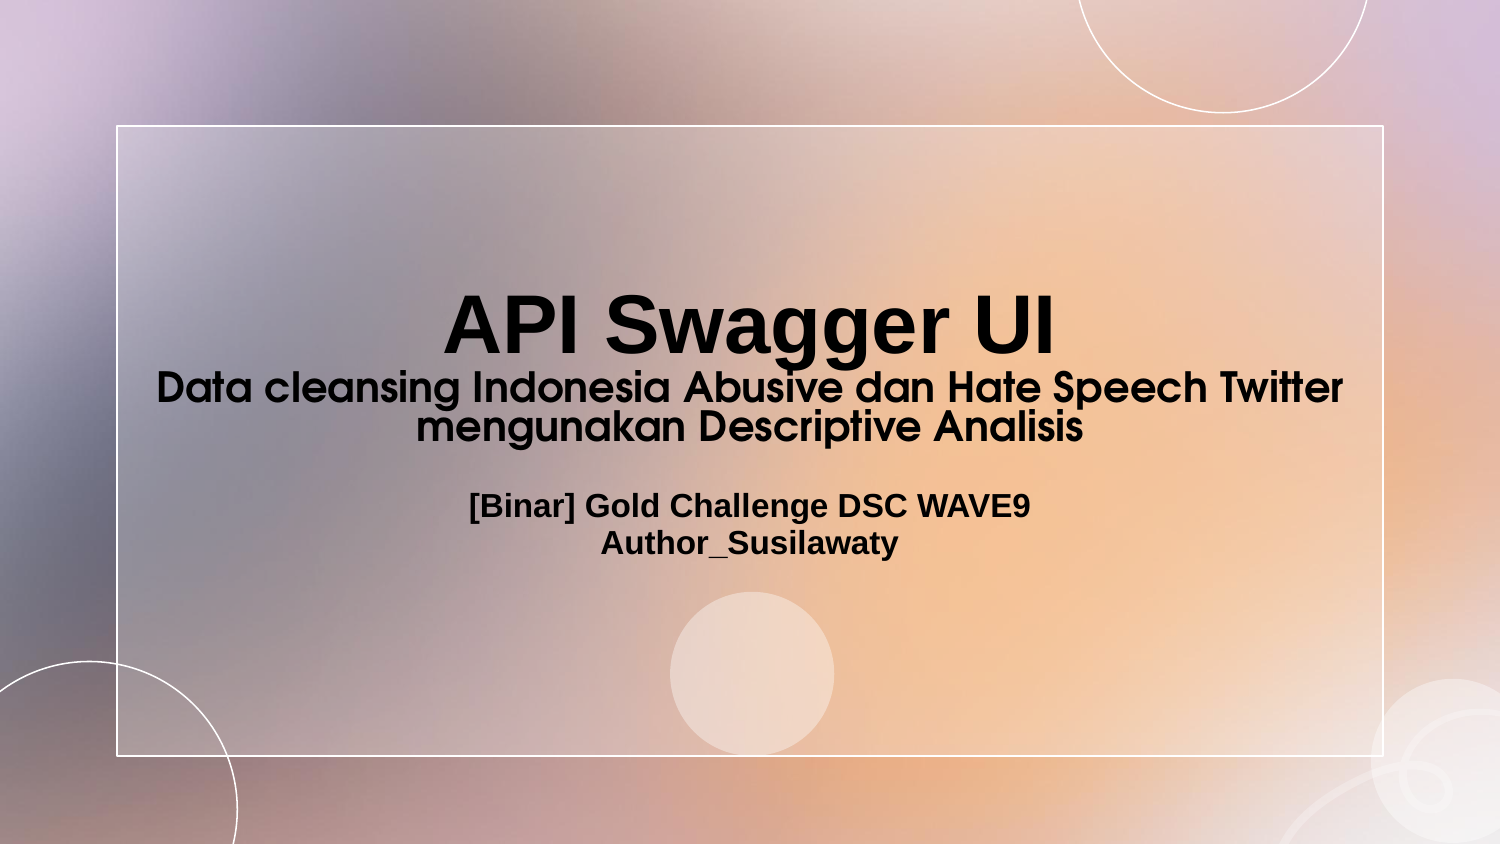

# API Swagger UI Data cleansing Indonesia Abusive dan Hate Speech Twitter mengunakan Descriptive Analisis [Binar] Gold Challenge DSC WAVE9 Author_Susilawaty